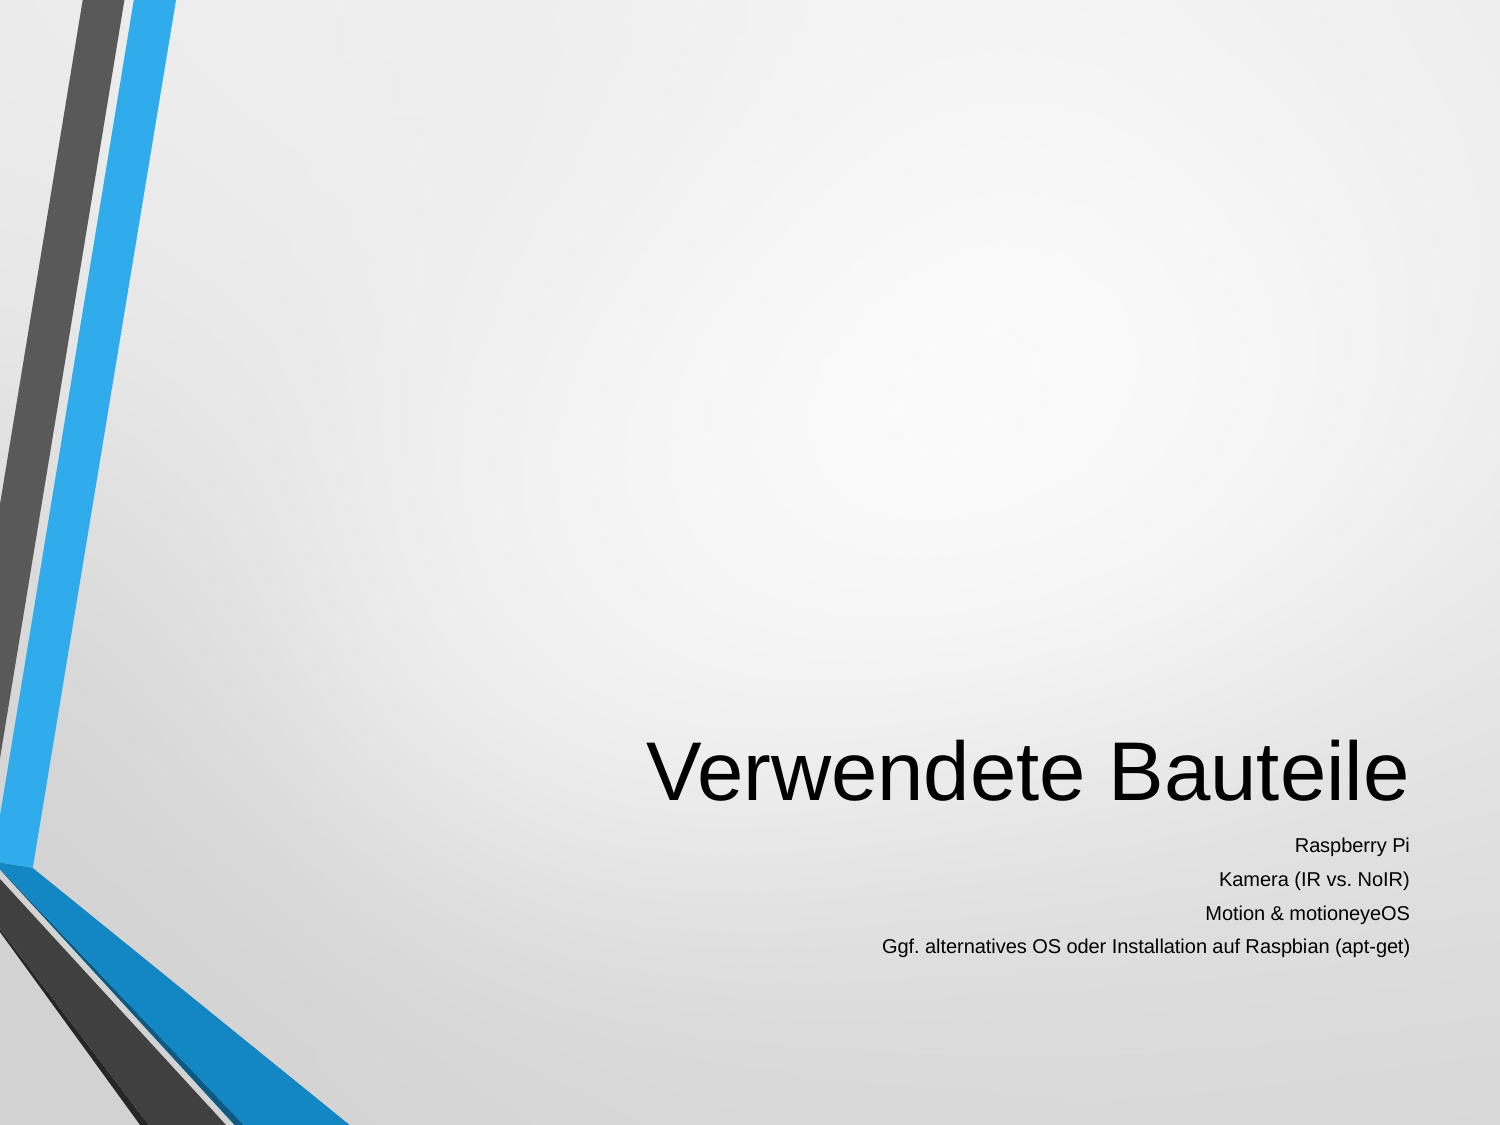

# Verwendete Bauteile
Raspberry Pi
Kamera (IR vs. NoIR)
Motion & motioneyeOS
Ggf. alternatives OS oder Installation auf Raspbian (apt-get)